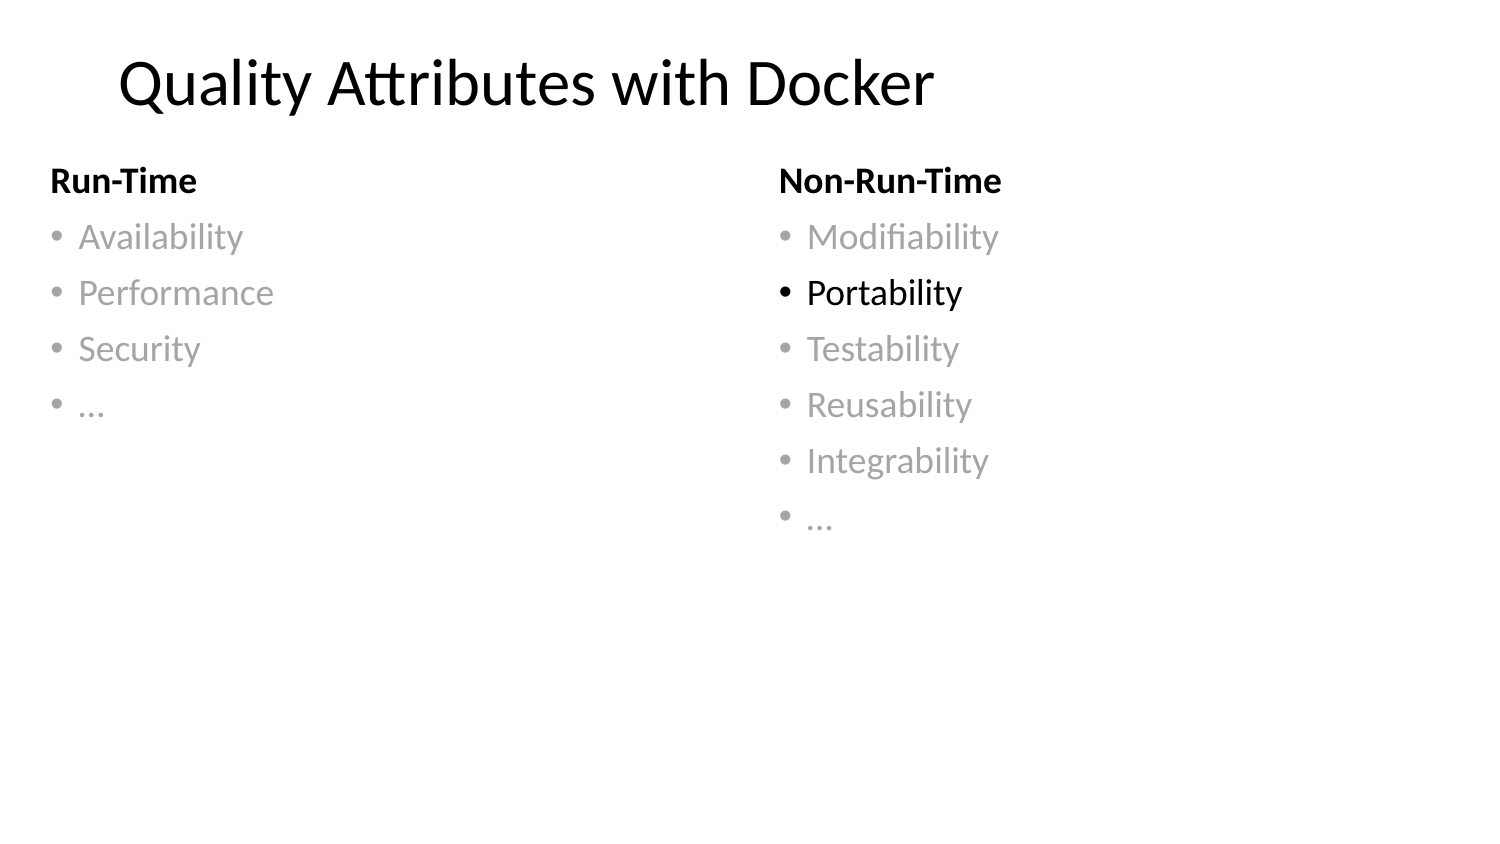

# Quality Attributes with Docker
Run-Time
Availability
Performance
Security
…

Non-Run-Time
Modifiability
Portability
Testability
Reusability
Integrability
…